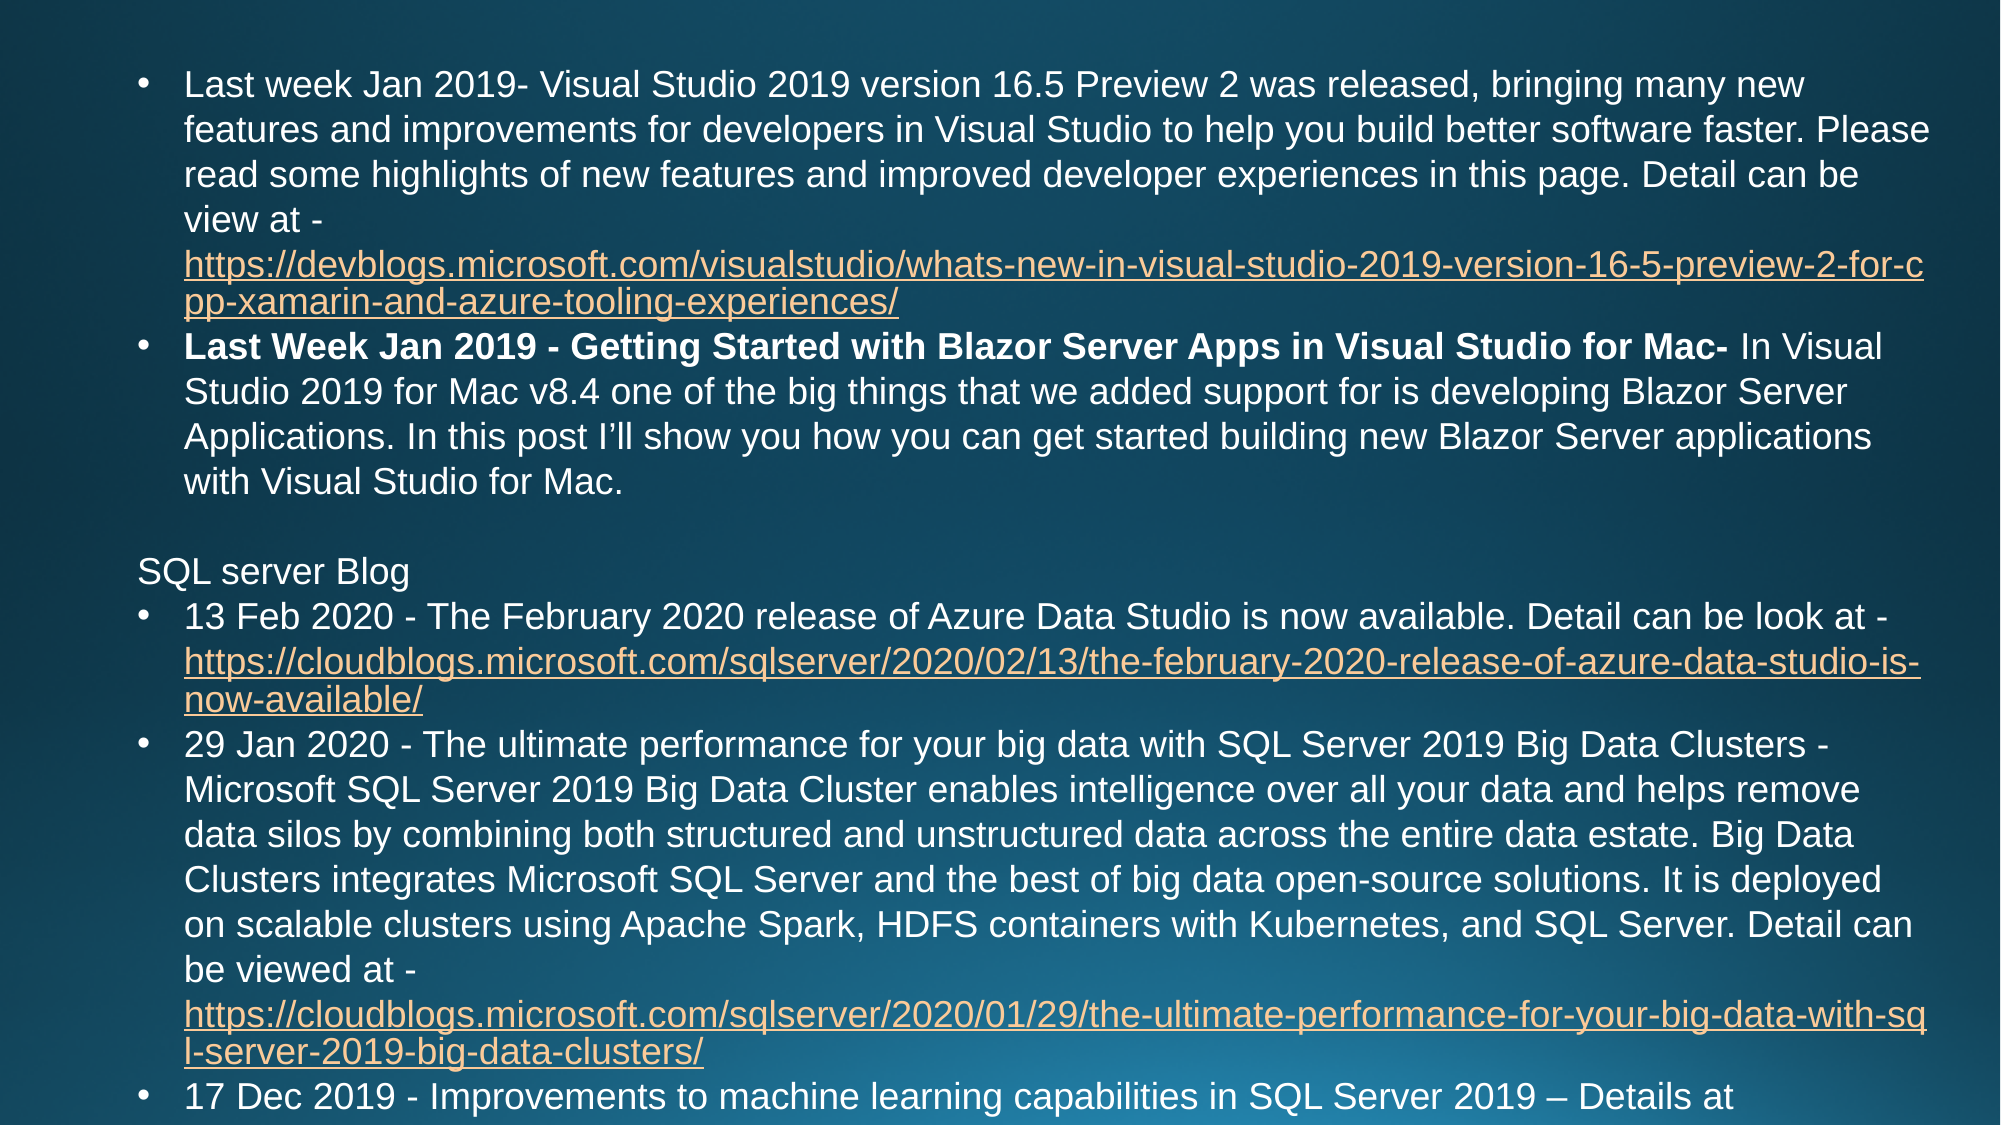

Last week Jan 2019- Visual Studio 2019 version 16.5 Preview 2 was released, bringing many new features and improvements for developers in Visual Studio to help you build better software faster. Please read some highlights of new features and improved developer experiences in this page. Detail can be view at - https://devblogs.microsoft.com/visualstudio/whats-new-in-visual-studio-2019-version-16-5-preview-2-for-cpp-xamarin-and-azure-tooling-experiences/
Last Week Jan 2019 - Getting Started with Blazor Server Apps in Visual Studio for Mac- In Visual Studio 2019 for Mac v8.4 one of the big things that we added support for is developing Blazor Server Applications. In this post I’ll show you how you can get started building new Blazor Server applications with Visual Studio for Mac.

SQL server Blog
13 Feb 2020 - The February 2020 release of Azure Data Studio is now available. Detail can be look at - https://cloudblogs.microsoft.com/sqlserver/2020/02/13/the-february-2020-release-of-azure-data-studio-is-now-available/
29 Jan 2020 - The ultimate performance for your big data with SQL Server 2019 Big Data Clusters - Microsoft SQL Server 2019 Big Data Cluster enables intelligence over all your data and helps remove data silos by combining both structured and unstructured data across the entire data estate. Big Data Clusters integrates Microsoft SQL Server and the best of big data open-source solutions. It is deployed on scalable clusters using Apache Spark, HDFS containers with Kubernetes, and SQL Server. Detail can be viewed at - https://cloudblogs.microsoft.com/sqlserver/2020/01/29/the-ultimate-performance-for-your-big-data-with-sql-server-2019-big-data-clusters/
17 Dec 2019 - Improvements to machine learning capabilities in SQL Server 2019 – Details at https://cloudblogs.microsoft.com/sqlserver/2019/12/17/improvements-to-machine-learning-capabilities-in-sql-server-2019/